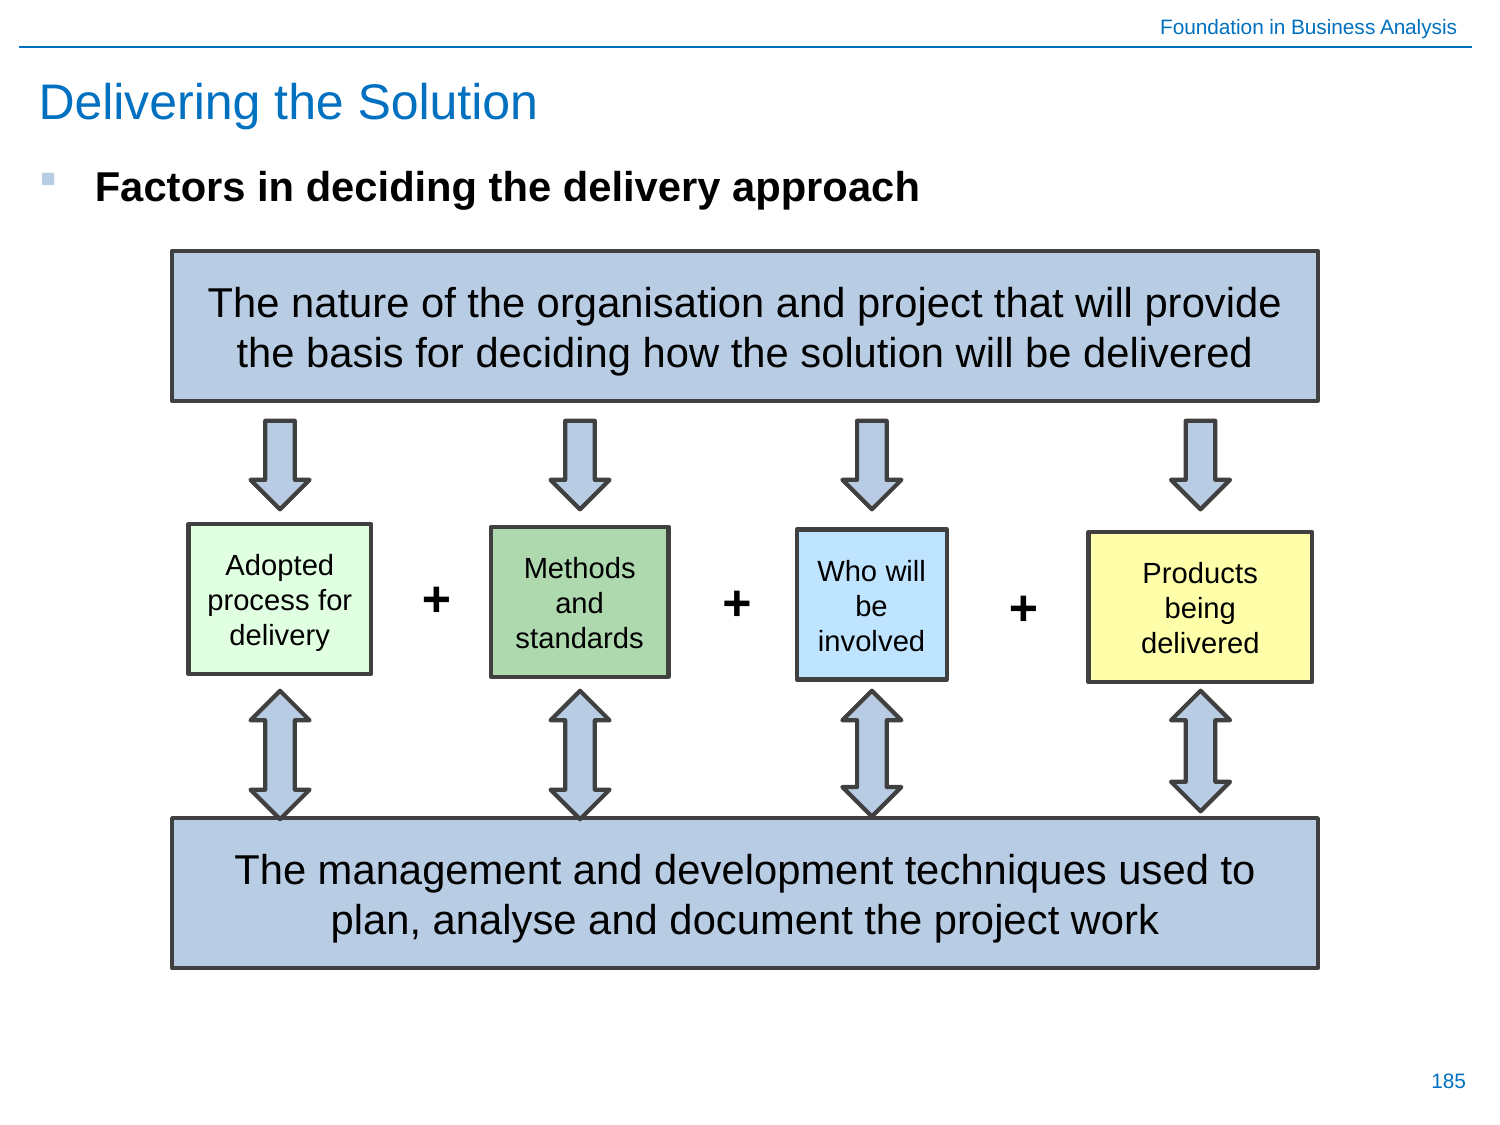

# Delivering the Solution
Factors in deciding the delivery approach
The nature of the organisation and project that will provide the basis for deciding how the solution will be delivered

Adopted process for delivery
Methods and standards
Who will be involved
Products being delivered
+
+
+

The management and development techniques used to plan, analyse and document the project work